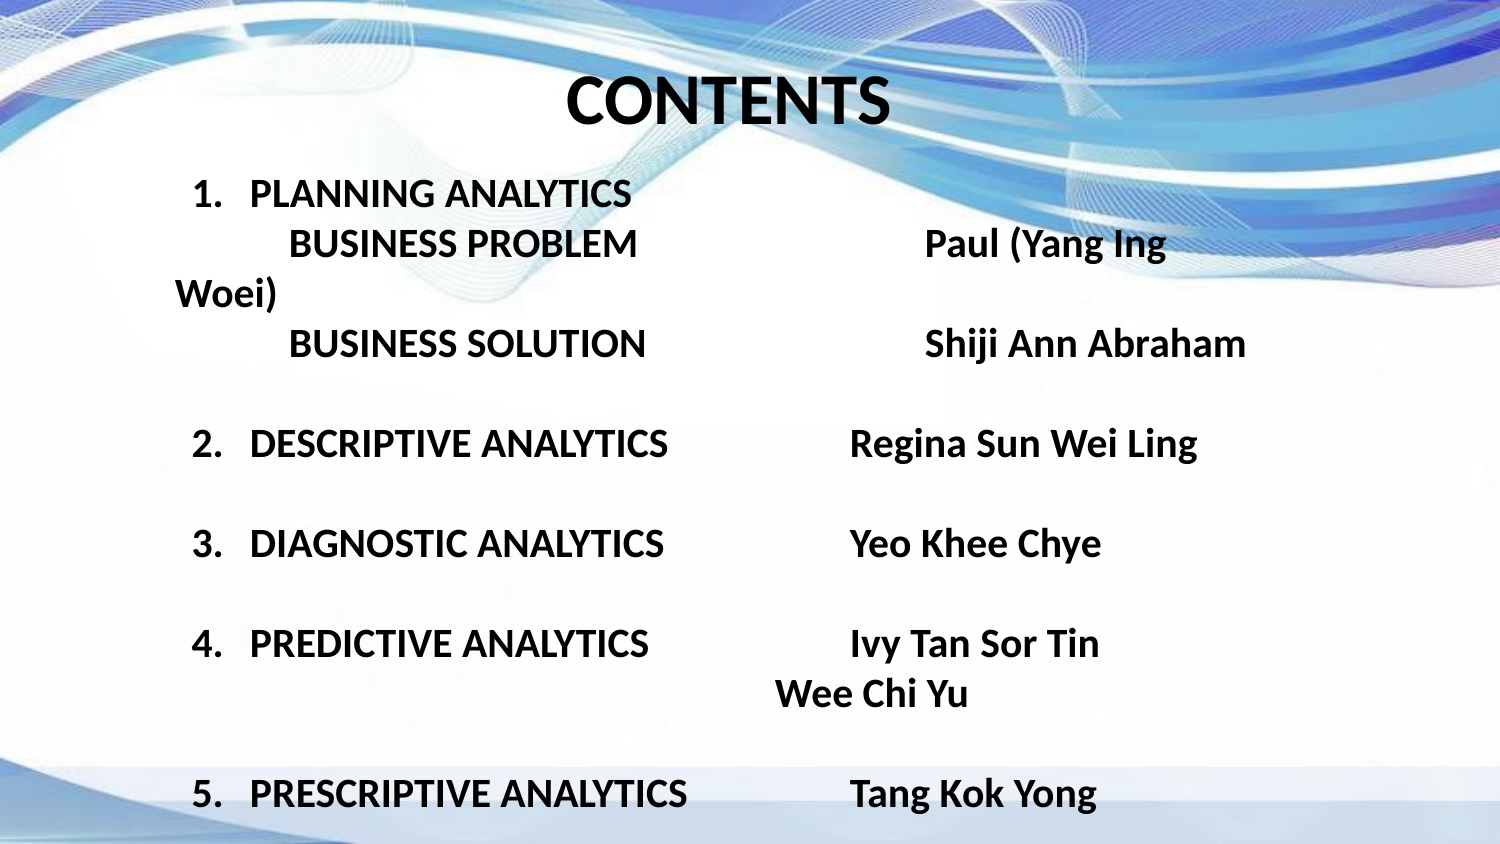

CONTENTS
PLANNING ANALYTICS
            BUSINESS PROBLEM		Paul (Yang Ing Woei)
            BUSINESS SOLUTION		Shiji Ann Abraham

DESCRIPTIVE ANALYTICS 		Regina Sun Wei Ling

DIAGNOSTIC ANALYTICS		Yeo Khee Chye

PREDICTIVE ANALYTICS 		Ivy Tan Sor Tin
Wee Chi Yu

PRESCRIPTIVE ANALYTICS		Tang Kok Yong